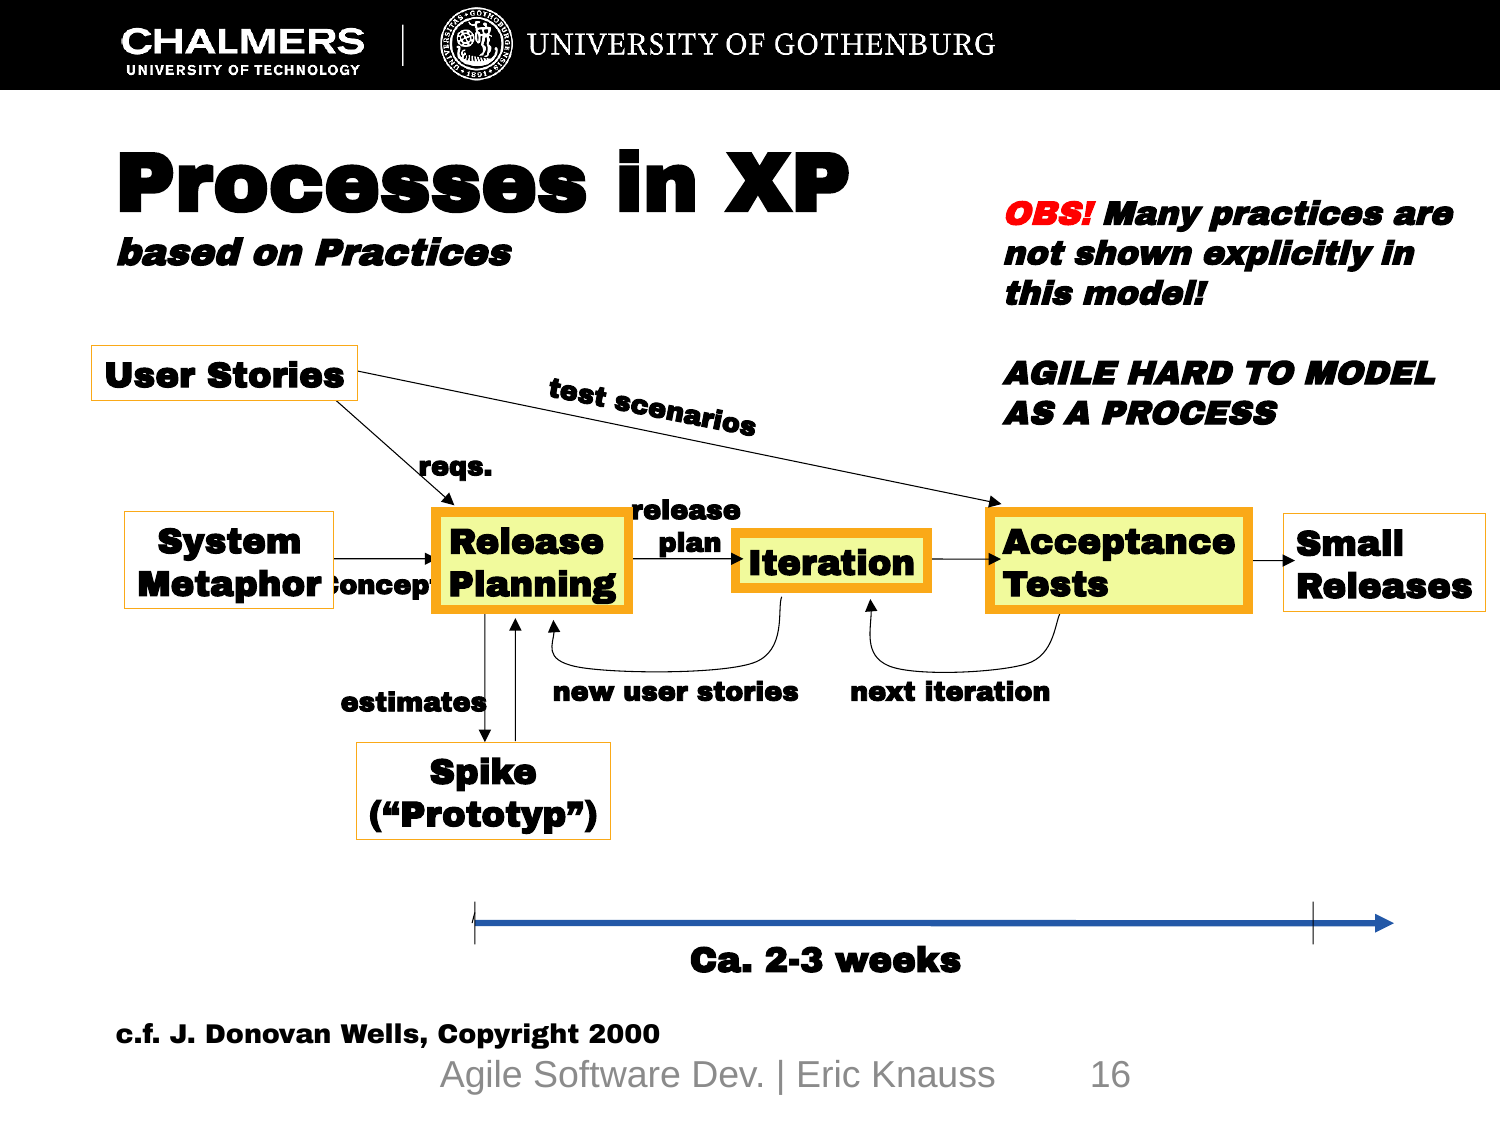

# Processes in XP based on Practices
OBS! Many practices are not shown explicitly in this model!

AGILE HARD TO MODEL AS A PROCESS
User Stories

test scenarios

reqs.
release
plan
Iteration

System
Metaphor
Acceptance
Tests

Release
Planning
Small
Releases

Concept

new user stories

next iteration

estimates
Spike
(“Prototyp”)

Ca. 2-3 weeks
c.f. J. Donovan Wells, Copyright 2000
Agile Software Dev. | Eric Knauss
16